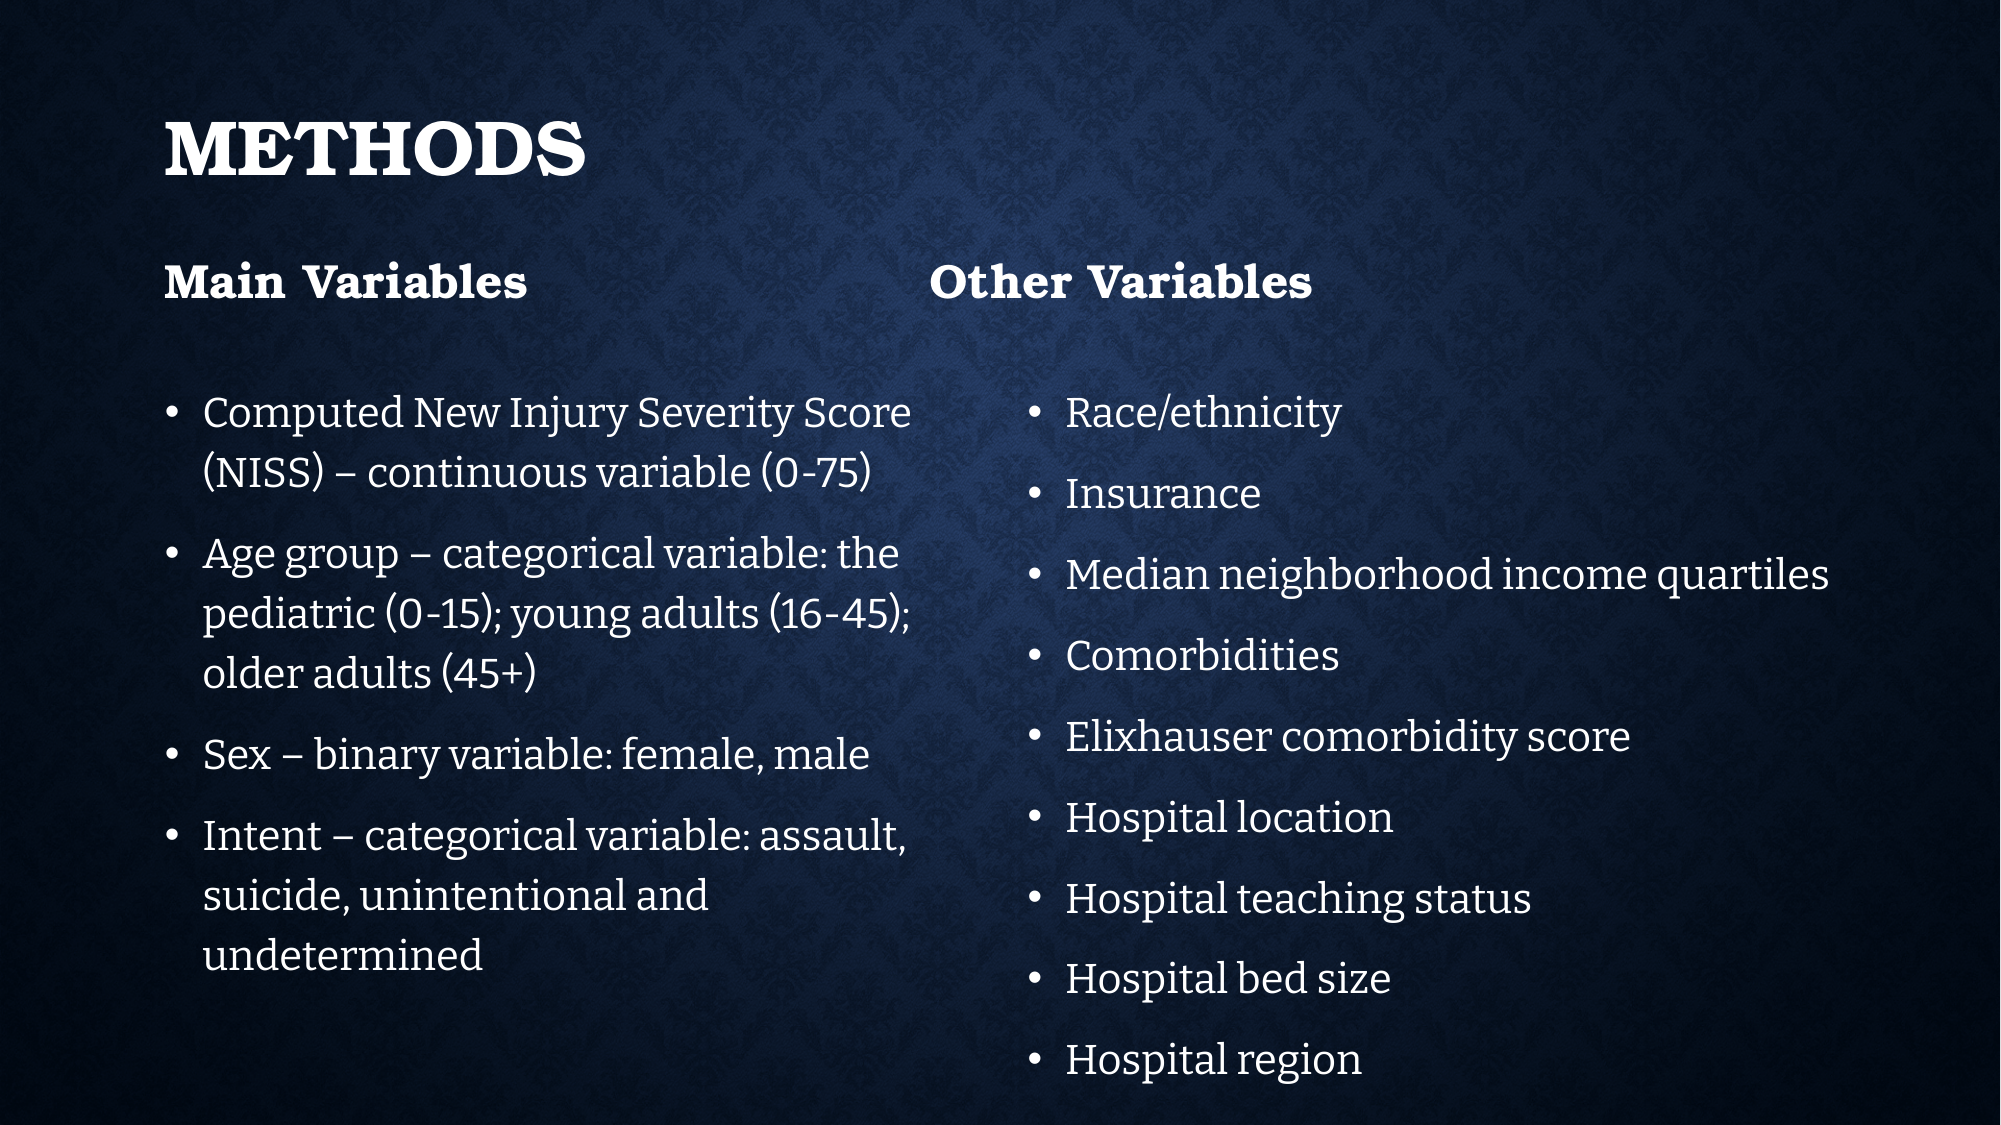

# METHODs Main Variables				Other Variables
Computed New Injury Severity Score (NISS) – continuous variable (0-75)
Age group – categorical variable: the pediatric (0-15); young adults (16-45); older adults (45+)
Sex – binary variable: female, male
Intent – categorical variable: assault, suicide, unintentional and undetermined
Race/ethnicity
Insurance
Median neighborhood income quartiles
Comorbidities
Elixhauser comorbidity score
Hospital location
Hospital teaching status
Hospital bed size
Hospital region